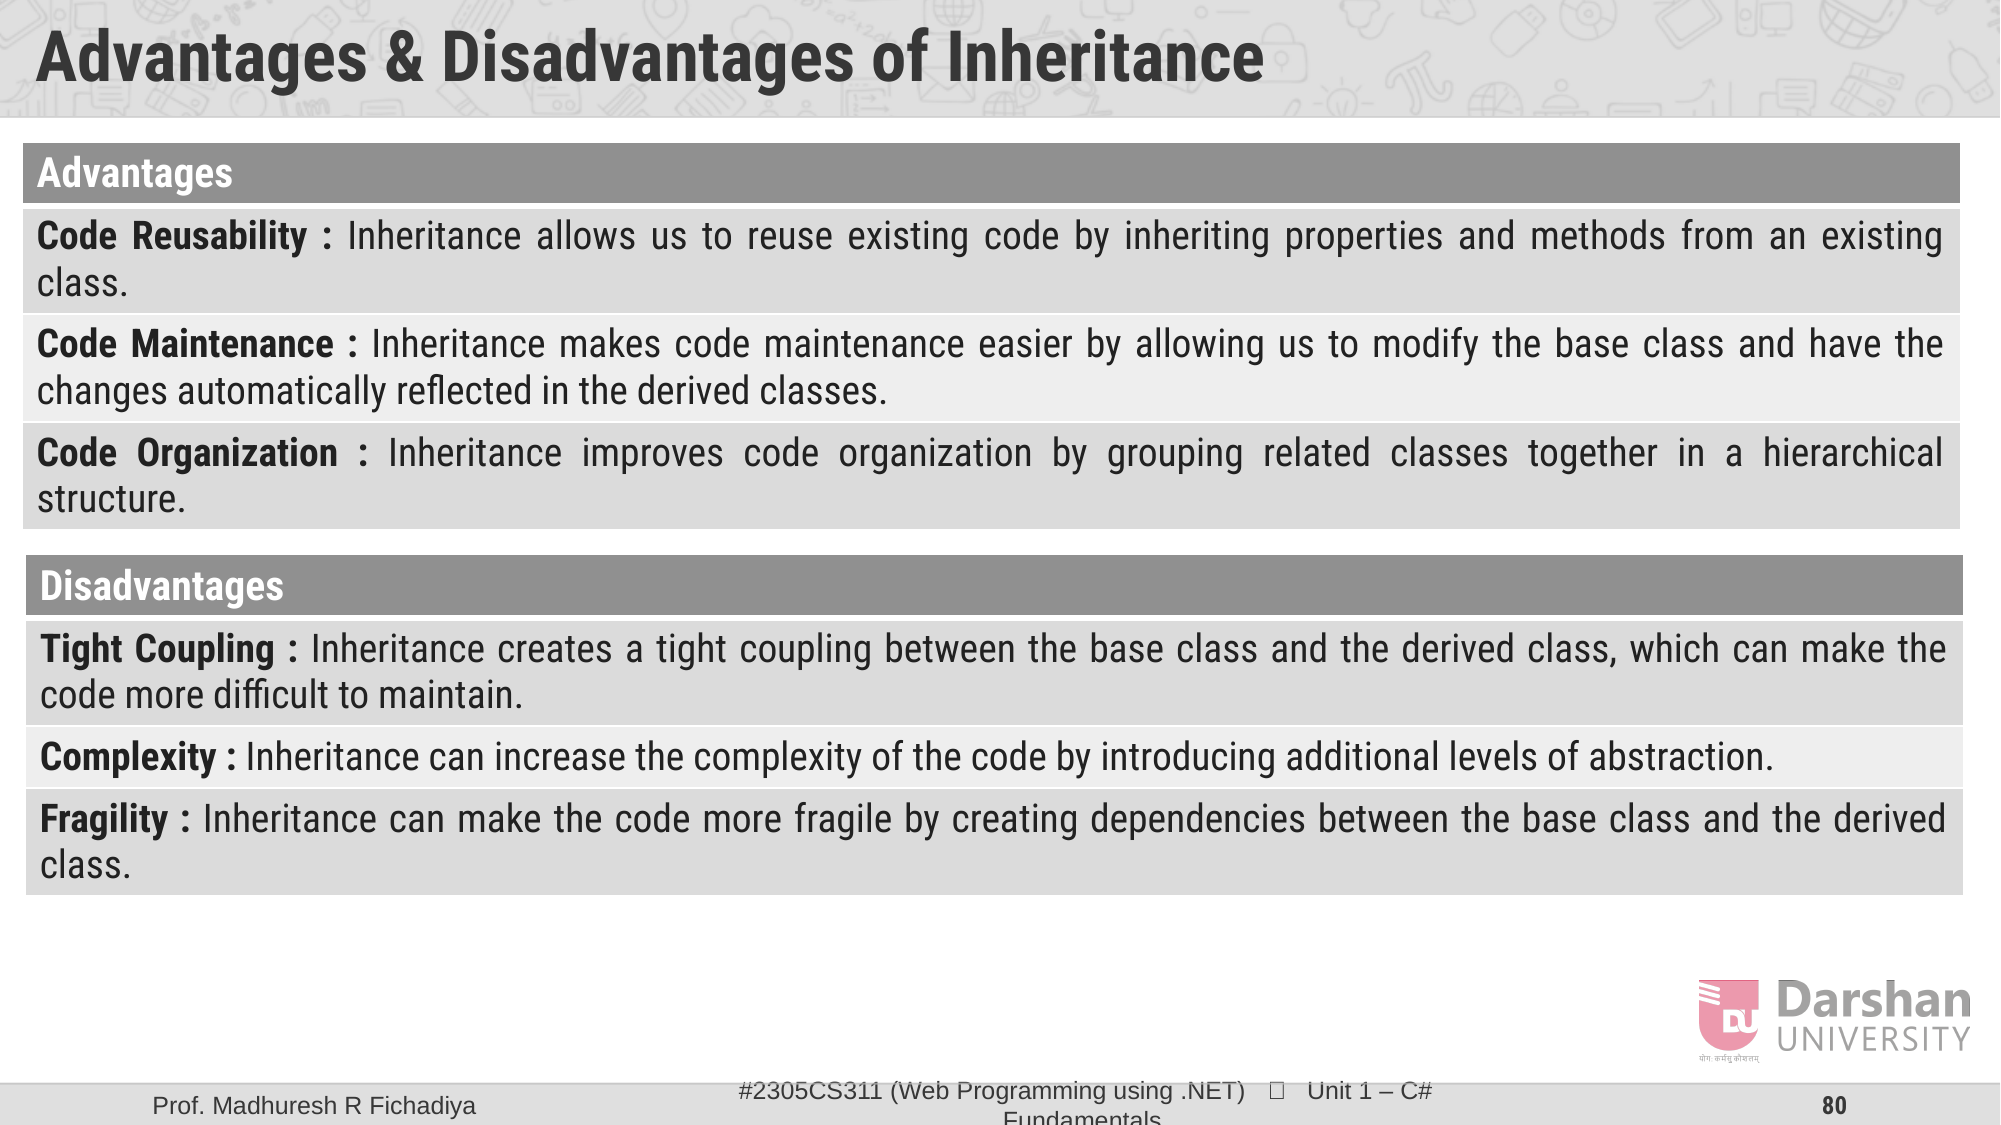

# Advantages & Disadvantages of Inheritance
| Advantages |
| --- |
| Code Reusability : Inheritance allows us to reuse existing code by inheriting properties and methods from an existing class. |
| Code Maintenance : Inheritance makes code maintenance easier by allowing us to modify the base class and have the changes automatically reflected in the derived classes. |
| Code Organization : Inheritance improves code organization by grouping related classes together in a hierarchical structure. |
| Disadvantages |
| --- |
| Tight Coupling : Inheritance creates a tight coupling between the base class and the derived class, which can make the code more difficult to maintain. |
| Complexity : Inheritance can increase the complexity of the code by introducing additional levels of abstraction. |
| Fragility : Inheritance can make the code more fragile by creating dependencies between the base class and the derived class. |